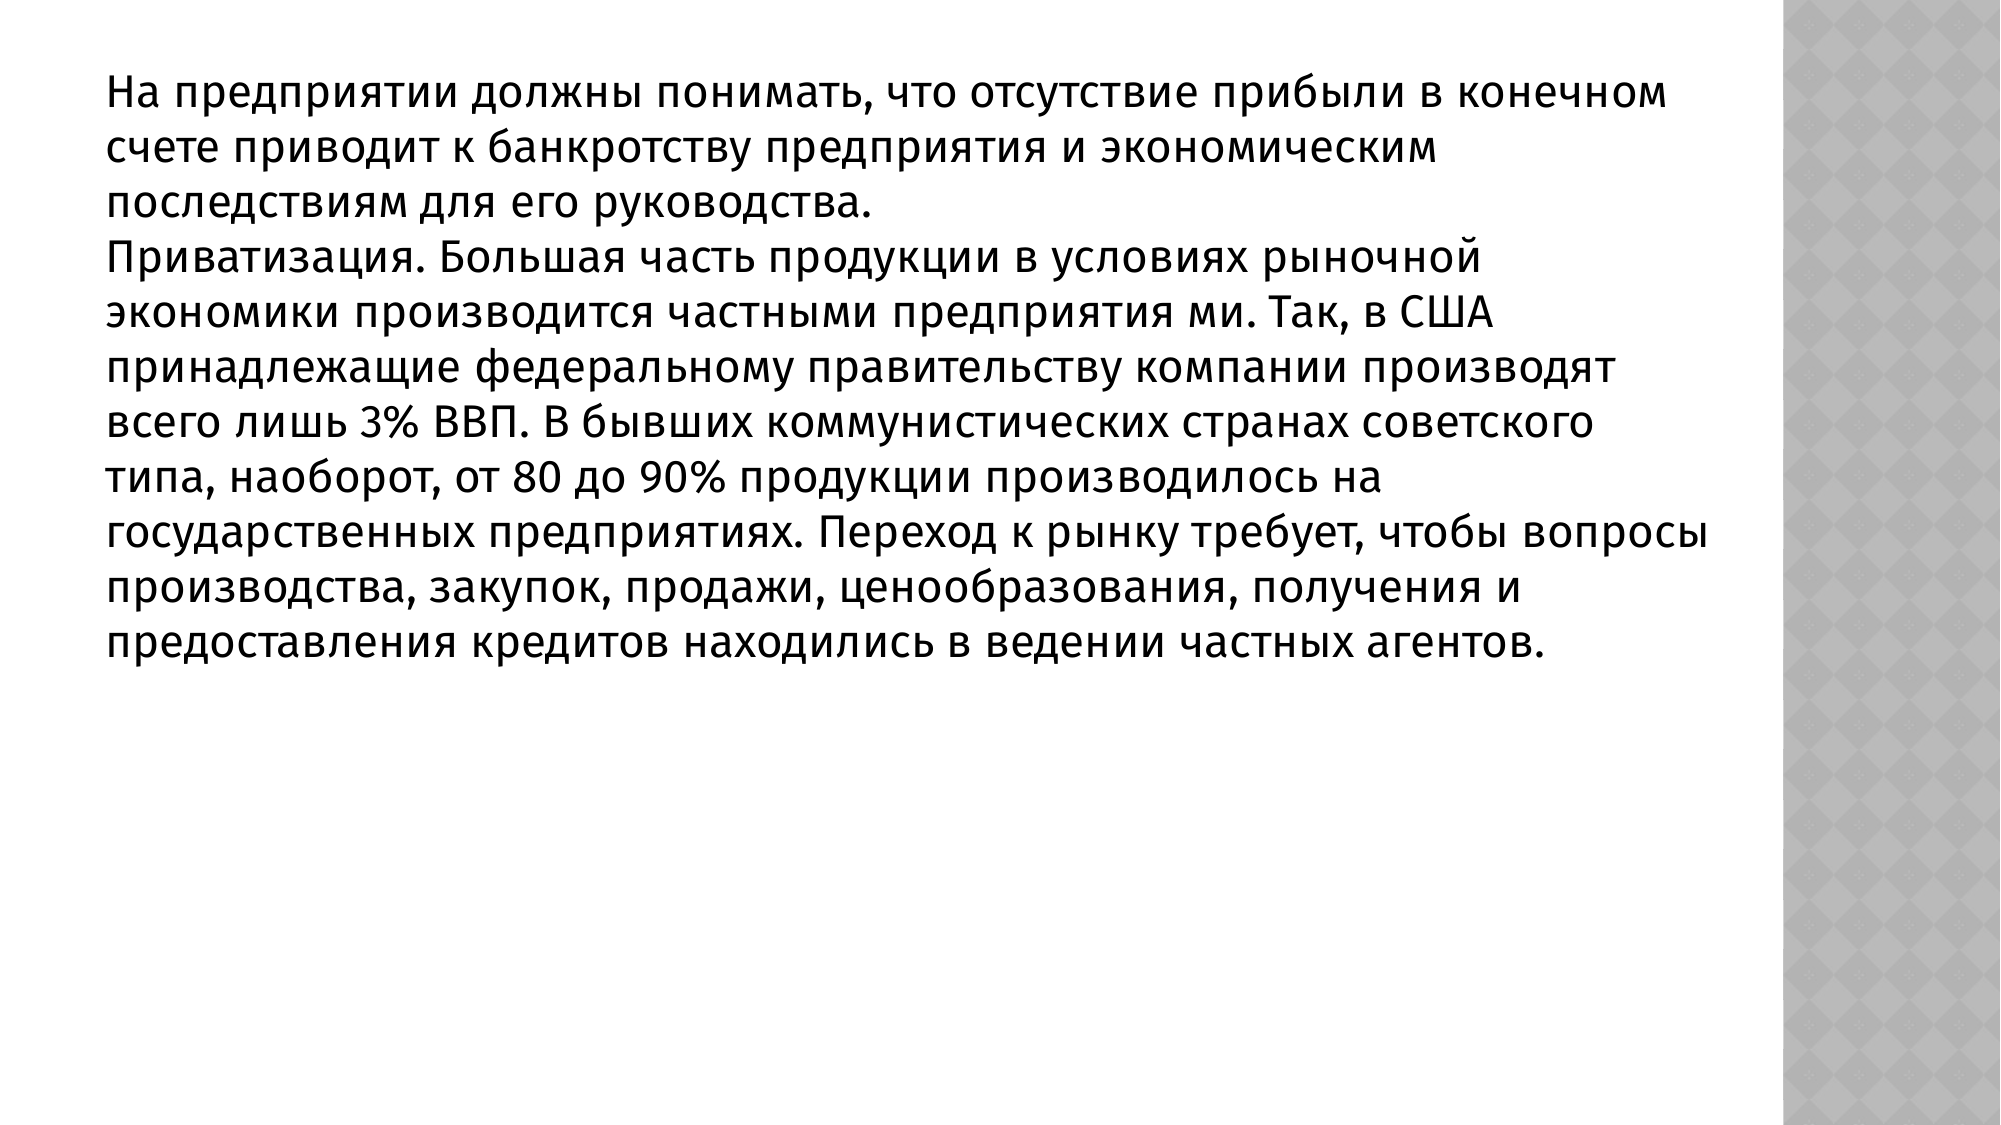

На предприятии должны понимать, что отсутствие прибыли в конечном счете приводит к банкротству предприятия и экономическим последствиям для его руководства.
Приватизация. Большая часть продукции в условиях рыночной экономики производится частными предприятия ми. Так, в США принадлежащие федеральному правительству компании производят всего лишь 3% ВВП. В бывших коммунистических странах советского типа, наоборот, от 80 до 90% продукции производилось на государственных предприятиях. Переход к рынку требует, чтобы вопросы производства, закупок, продажи, ценообразования, получения и предоставления кредитов находились в ведении частных агентов.